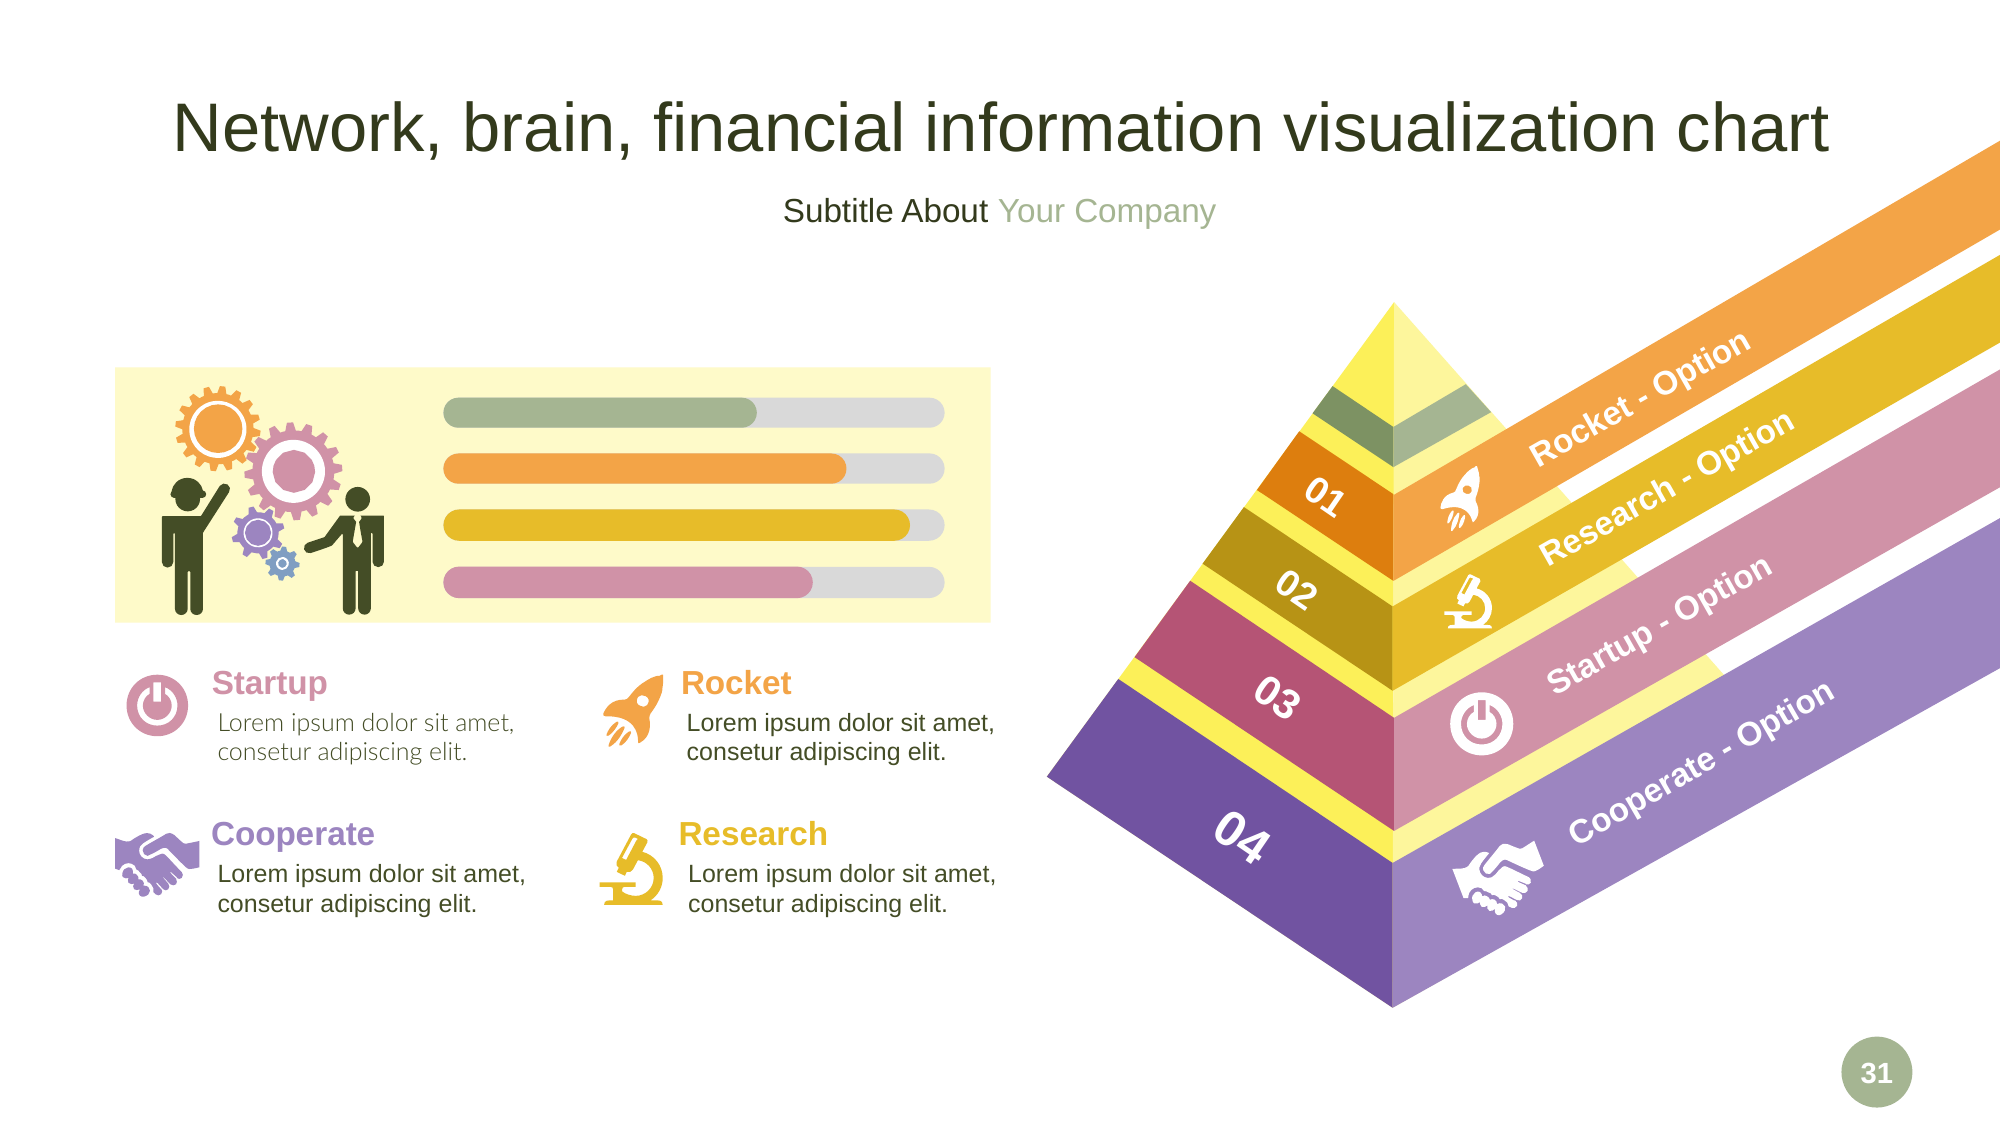

# Network, brain, financial information visualization chart

01

02

03

04

Rocket - Option

Research - Option

Startup - Option
Startup
Rocket

Lorem ipsum dolor sit amet, consetur adipiscing elit.
Lorem ipsum dolor sit amet, consetur adipiscing elit.
Cooperate - Option
Cooperate
Research

Lorem ipsum dolor sit amet, consetur adipiscing elit.
Lorem ipsum dolor sit amet, consetur adipiscing elit.